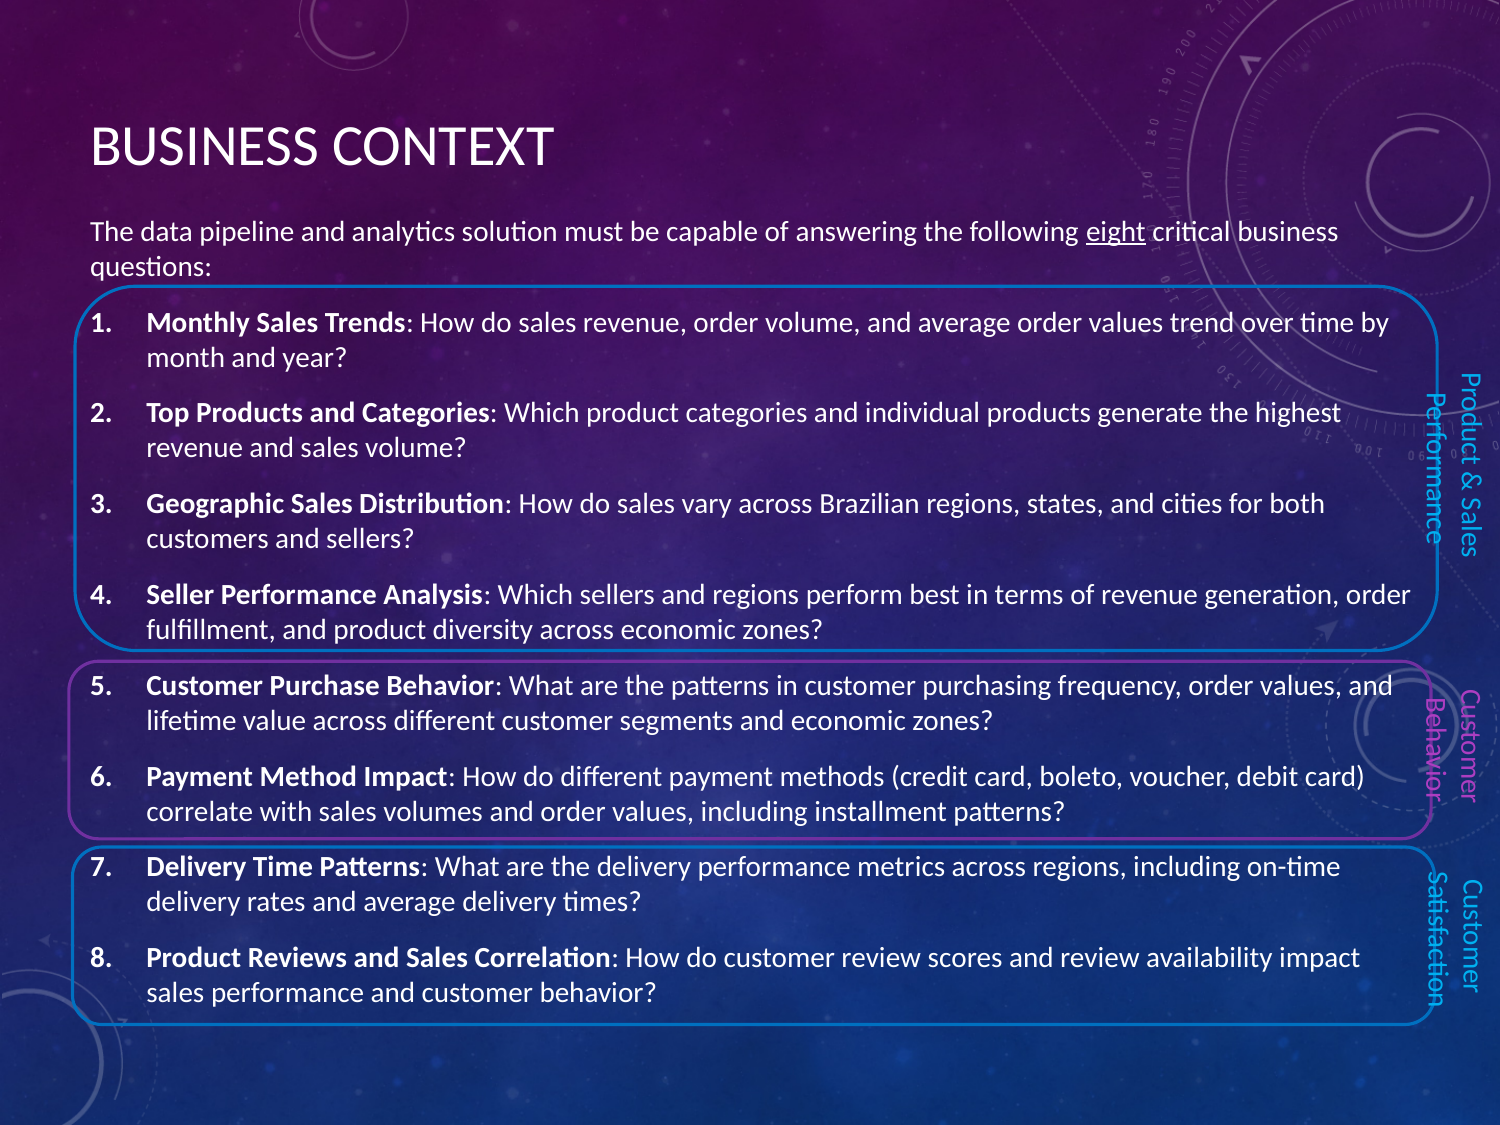

# Business Context
The data pipeline and analytics solution must be capable of answering the following eight critical business questions:
Monthly Sales Trends: How do sales revenue, order volume, and average order values trend over time by month and year?
Top Products and Categories: Which product categories and individual products generate the highest revenue and sales volume?
Geographic Sales Distribution: How do sales vary across Brazilian regions, states, and cities for both customers and sellers?
Seller Performance Analysis: Which sellers and regions perform best in terms of revenue generation, order fulfillment, and product diversity across economic zones?
Customer Purchase Behavior: What are the patterns in customer purchasing frequency, order values, and lifetime value across different customer segments and economic zones?
Payment Method Impact: How do different payment methods (credit card, boleto, voucher, debit card) correlate with sales volumes and order values, including installment patterns?
Delivery Time Patterns: What are the delivery performance metrics across regions, including on-time delivery rates and average delivery times?
Product Reviews and Sales Correlation: How do customer review scores and review availability impact sales performance and customer behavior?

Product & Sales
Performance

Customer
Behavior

Customer
Satisfaction